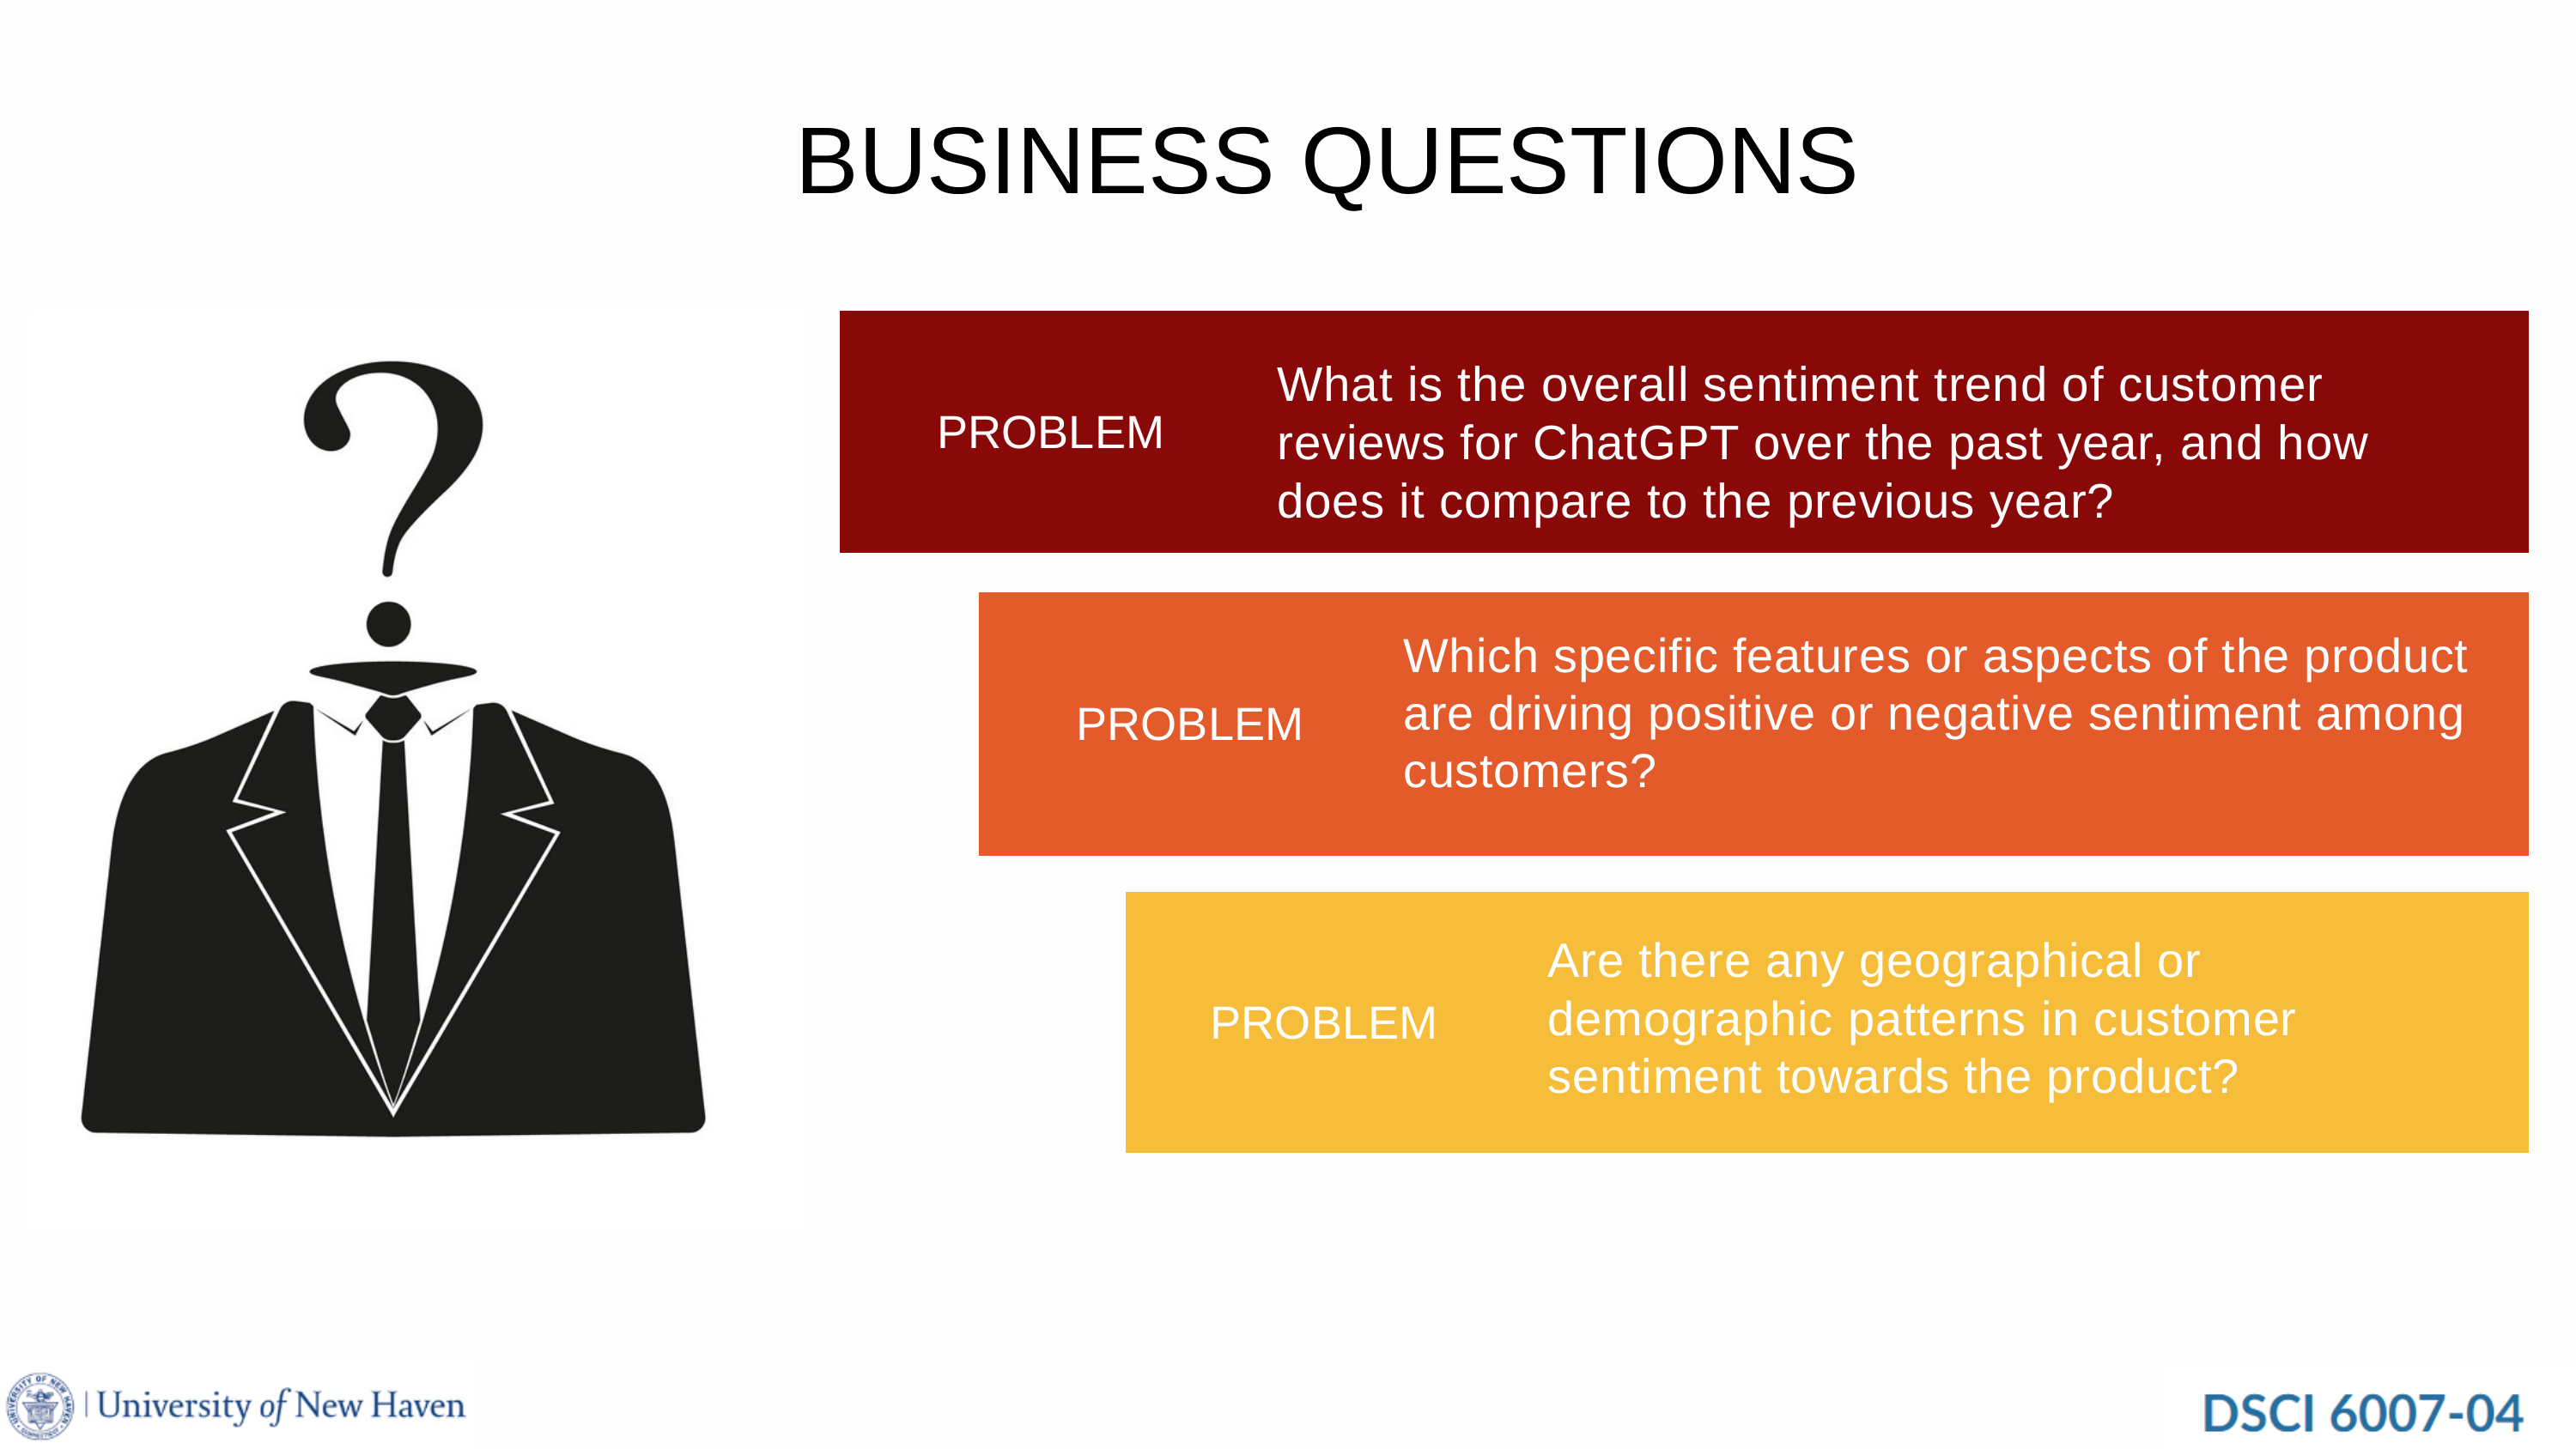

BUSINESS QUESTIONS​

     PROBLEM
What is the overall sentiment trend of customer reviews for ChatGPT over the past year, and how does it compare to the previous year?

1

     PROBLEM
Which specific features or aspects of the product are driving positive or negative sentiment among customers?

2

    PROBLEM
Are there any geographical or demographic patterns in customer sentiment towards the product?

3